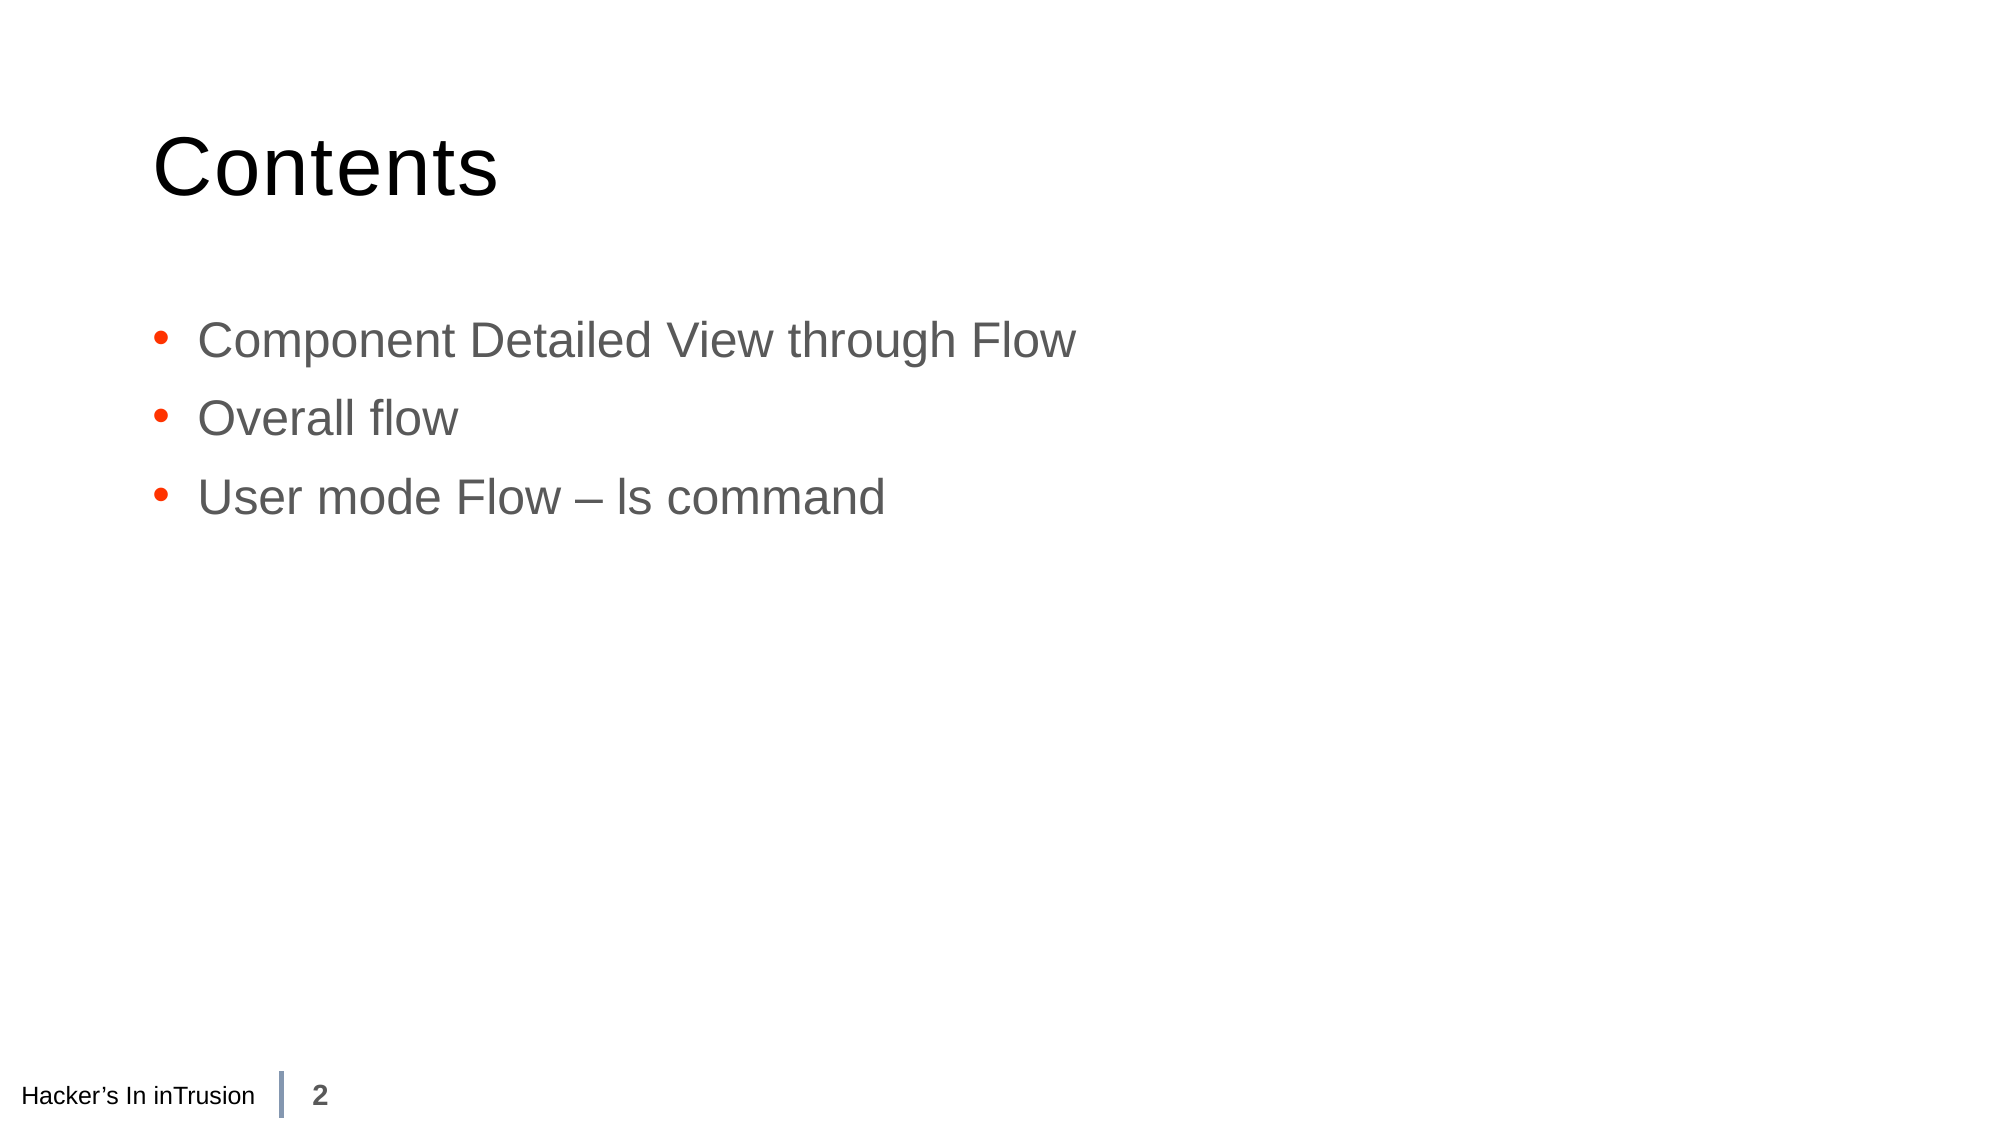

# Contents
Component Detailed View through Flow
Overall flow
User mode Flow – ls command